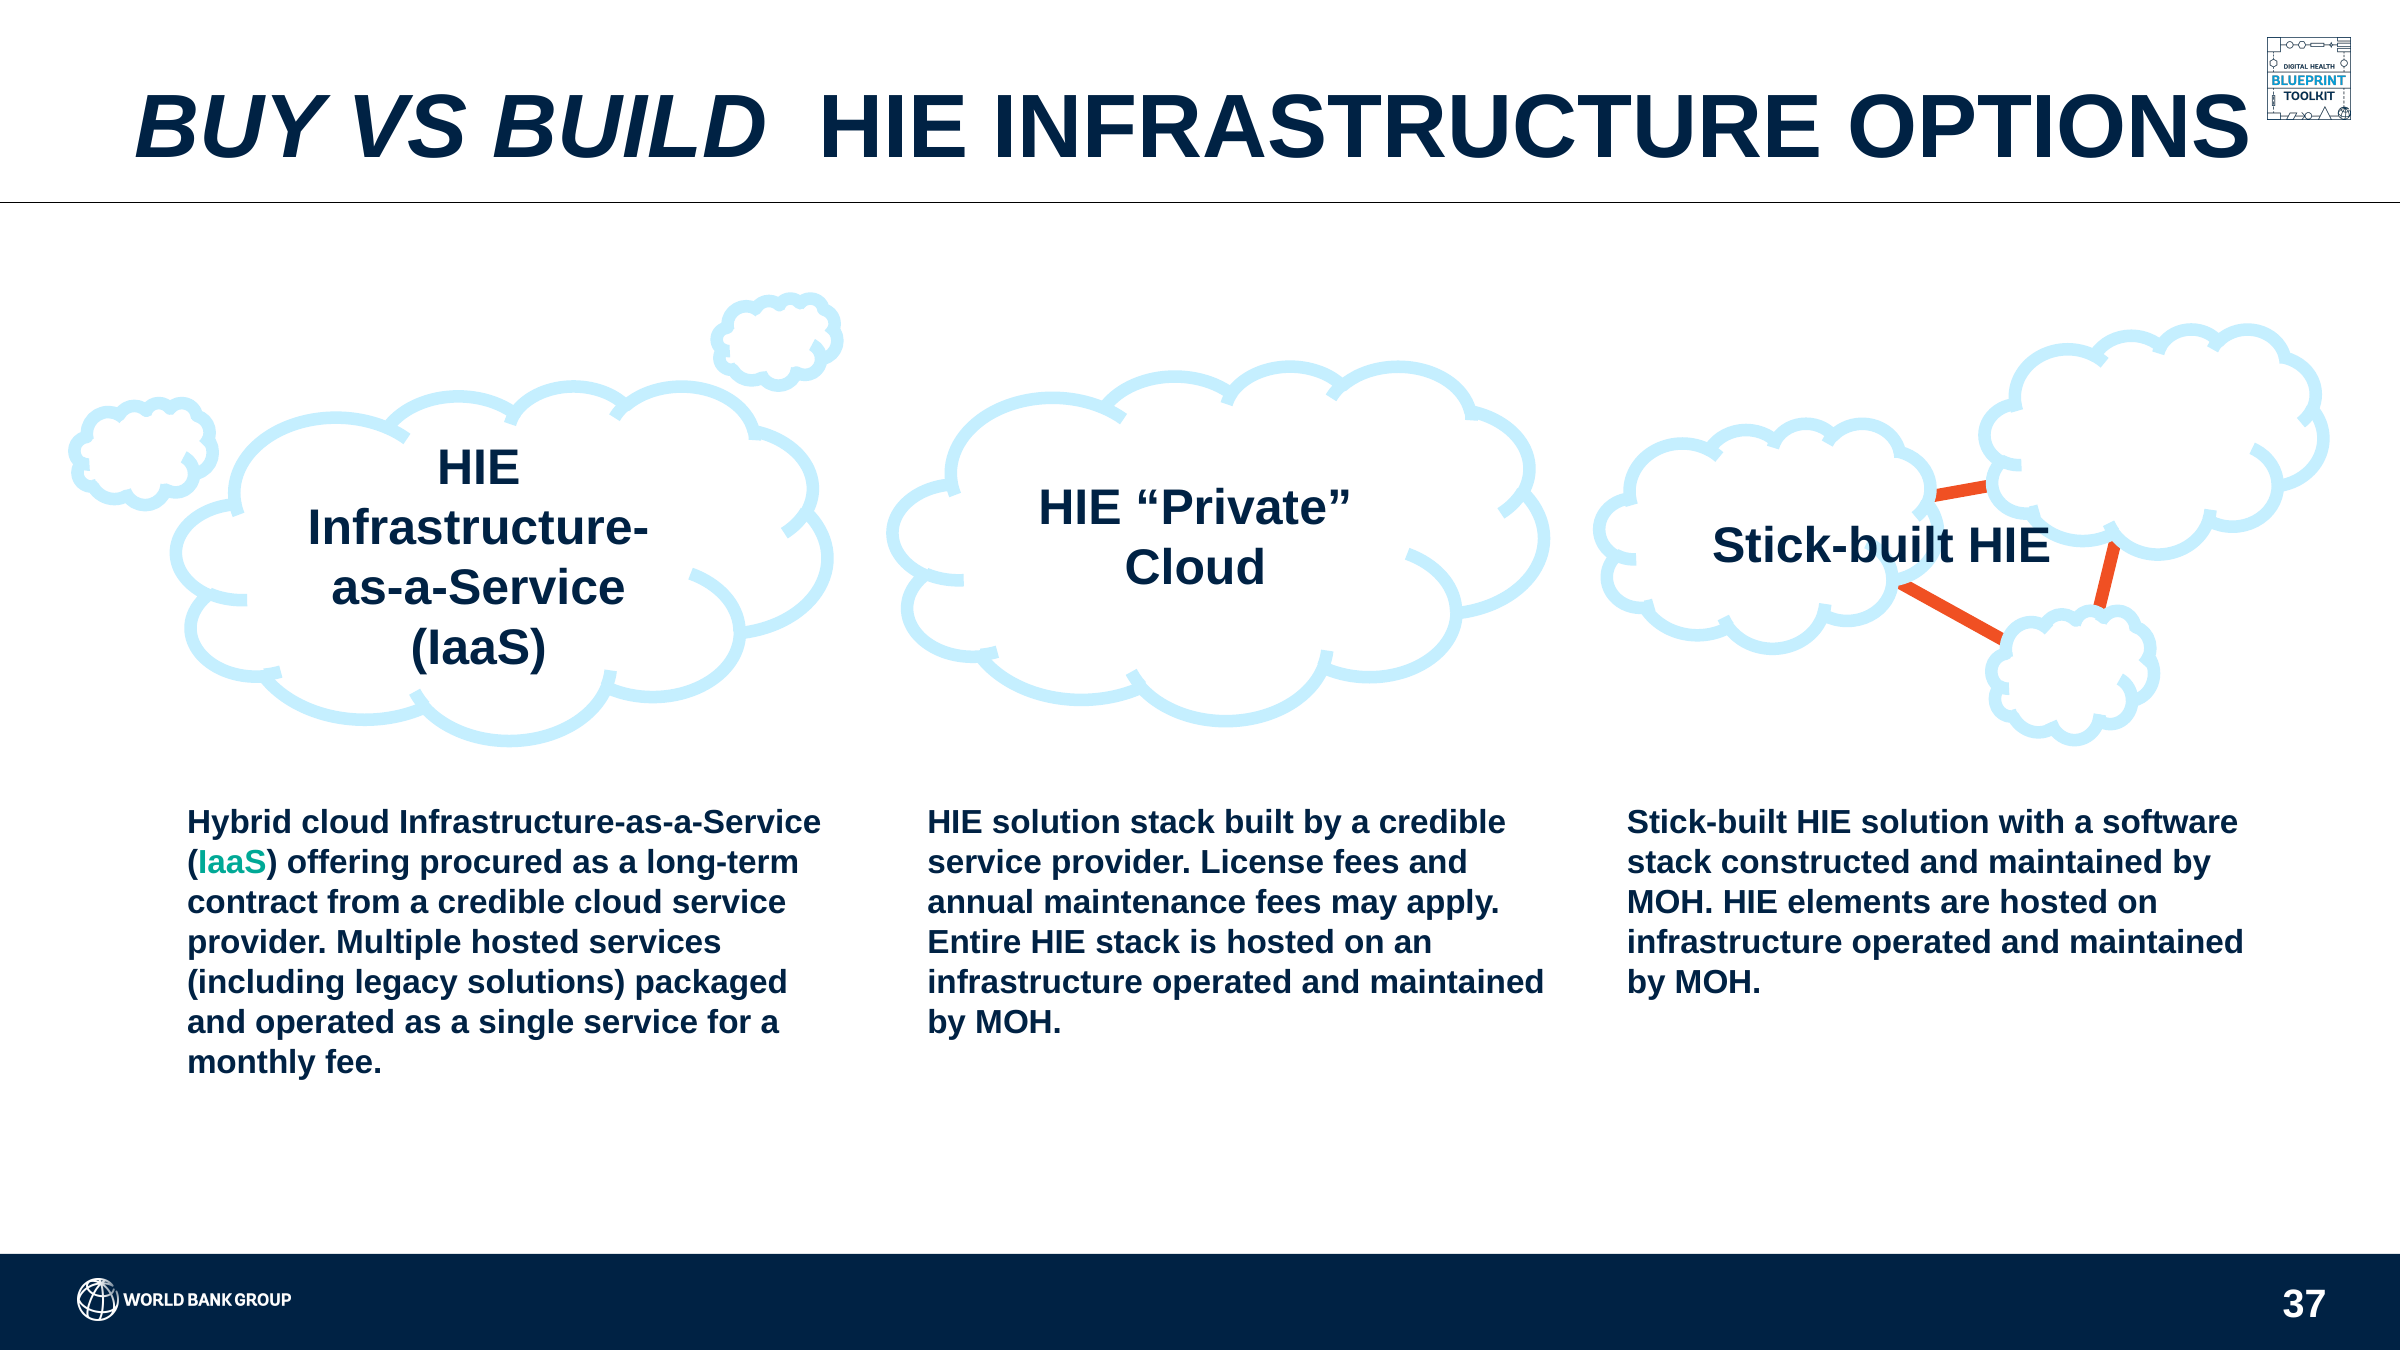

# BUY VS BUILD  HIE INFRASTRUCTURE OPTIONS

HIE “Private” Cloud
HIE Infrastructure-as-a-Service (IaaS)

Stick-built HIE

Hybrid cloud Infrastructure-as-a-Service (IaaS) offering procured as a long-term contract from a credible cloud service provider. Multiple hosted services (including legacy solutions) packaged and operated as a single service for a monthly fee.
HIE solution stack built by a credible service provider. License fees and annual maintenance fees may apply. Entire HIE stack is hosted on an infrastructure operated and maintained by MOH.
Stick-built HIE solution with a software stack constructed and maintained by MOH. HIE elements are hosted on infrastructure operated and maintained by MOH.
37